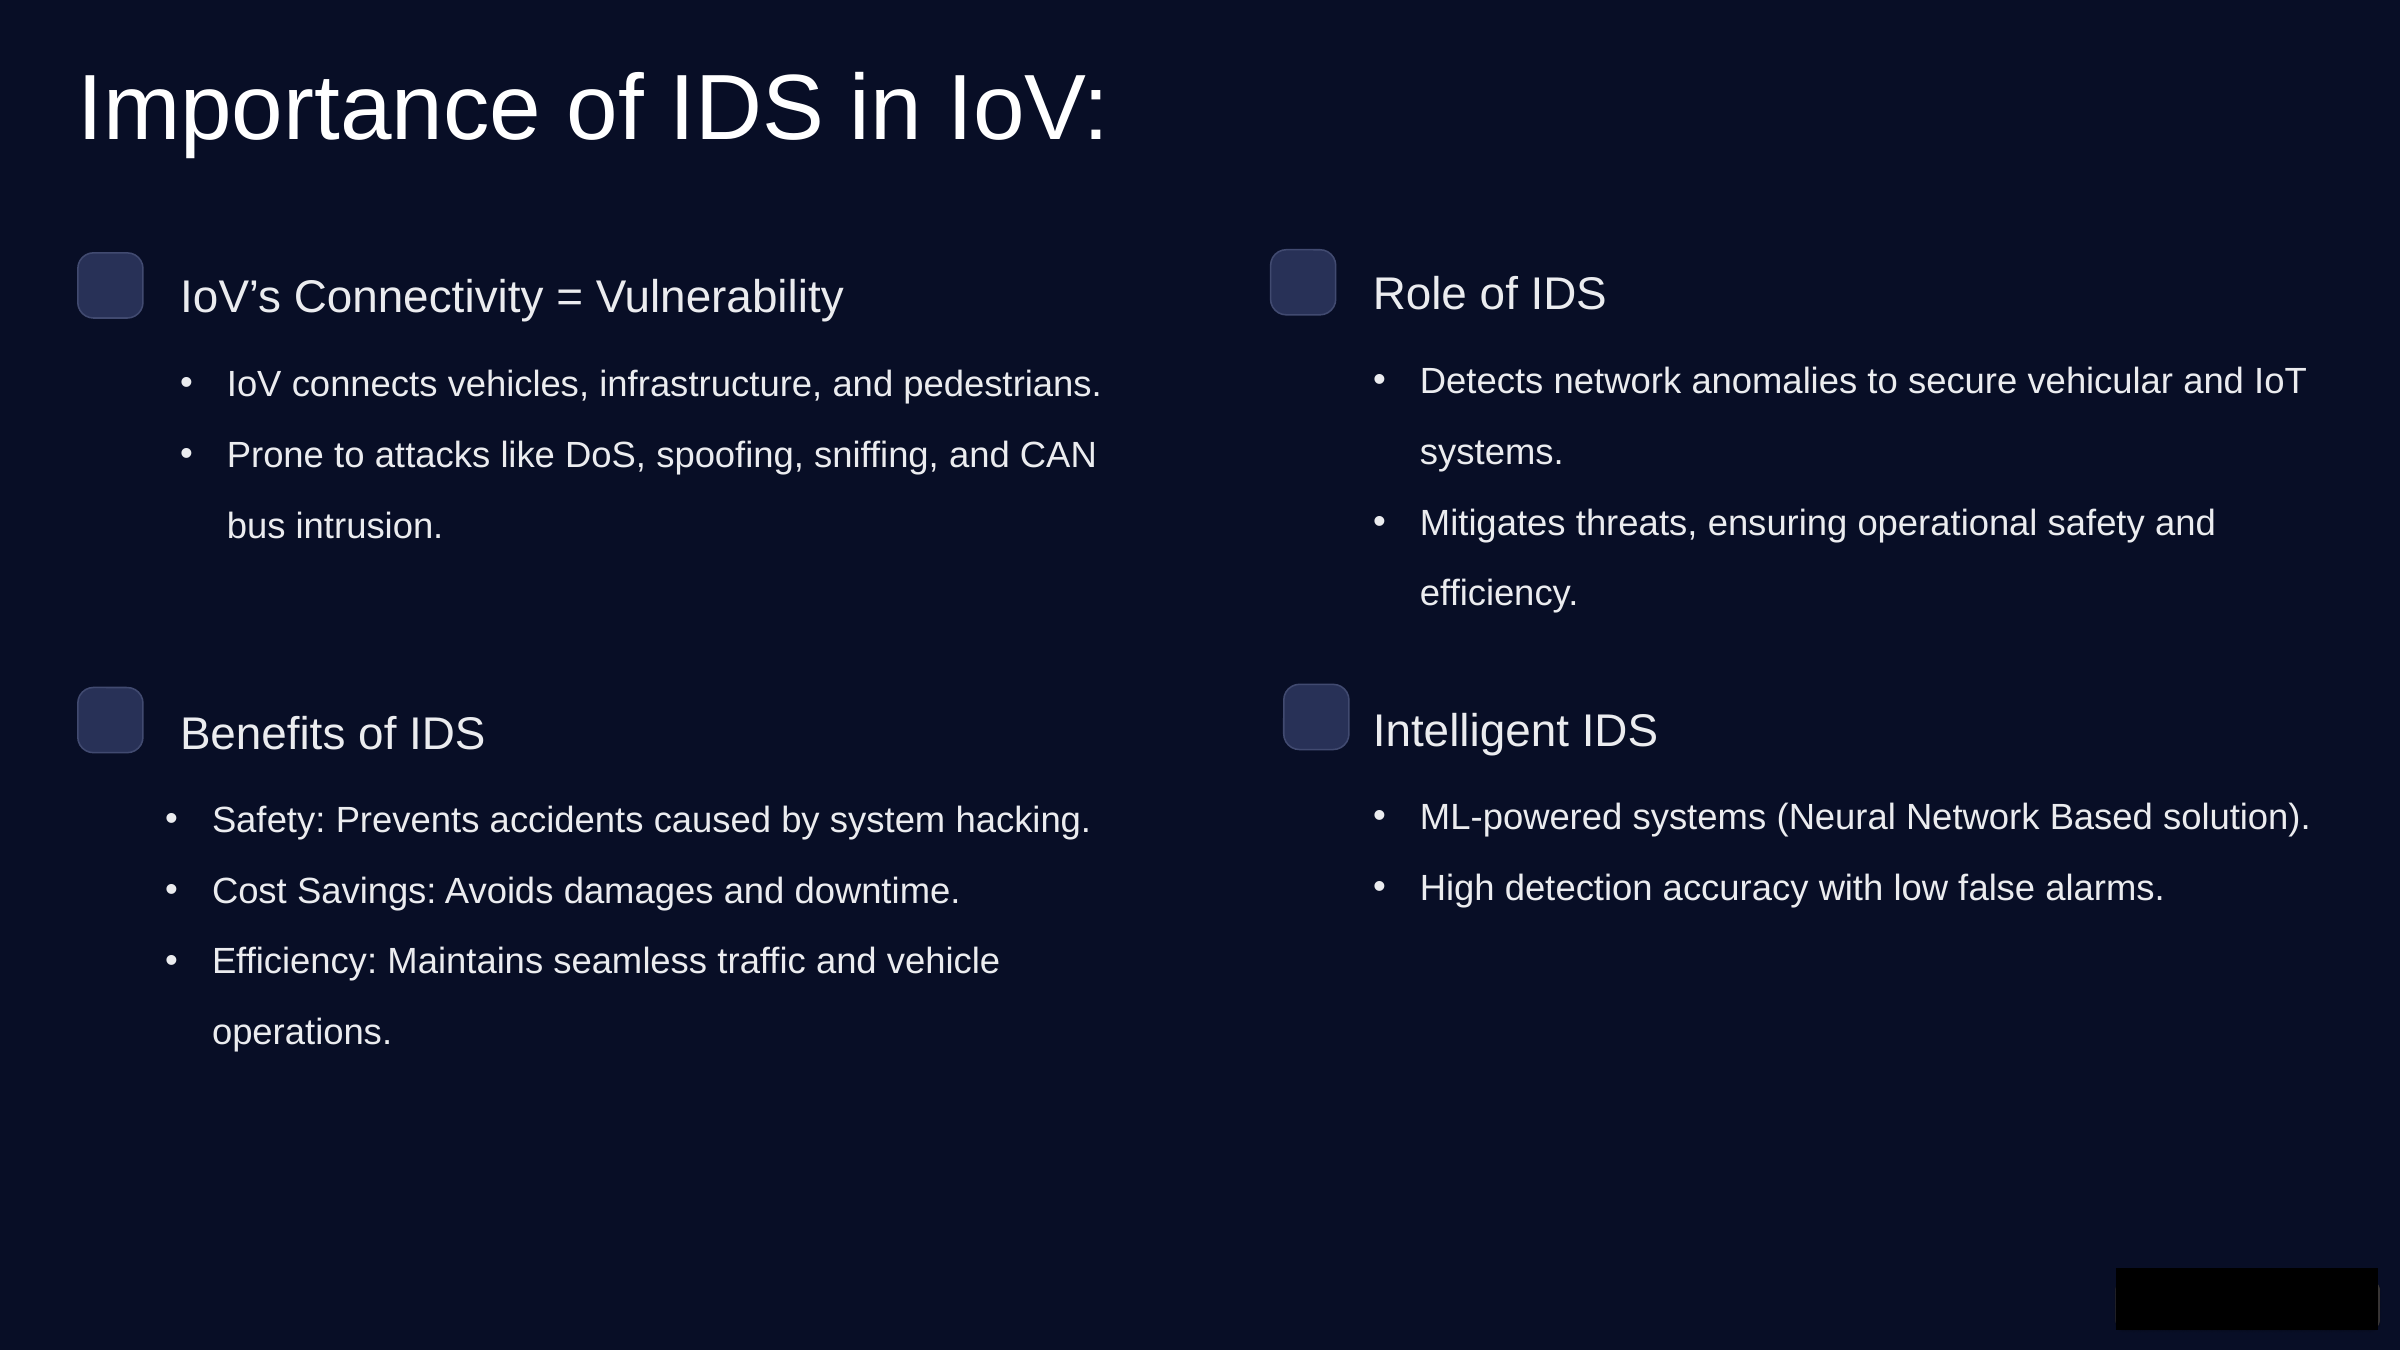

Importance of IDS in IoV:

Role of IDS

IoV’s Connectivity = Vulnerability
Detects network anomalies to secure vehicular and IoT systems.​
Mitigates threats, ensuring operational safety and efficiency.

IoV connects vehicles, infrastructure, and pedestrians.​
Prone to attacks like DoS, spoofing, sniffing, and CAN bus intrusion.

Intelligent IDS

Benefits of IDS
ML-powered systems (Neural Network Based solution).​
High detection accuracy with low false alarms.​
Safety: Prevents accidents caused by system hacking.​
Cost Savings: Avoids damages and downtime.​
Efficiency: Maintains seamless traffic and vehicle operations.